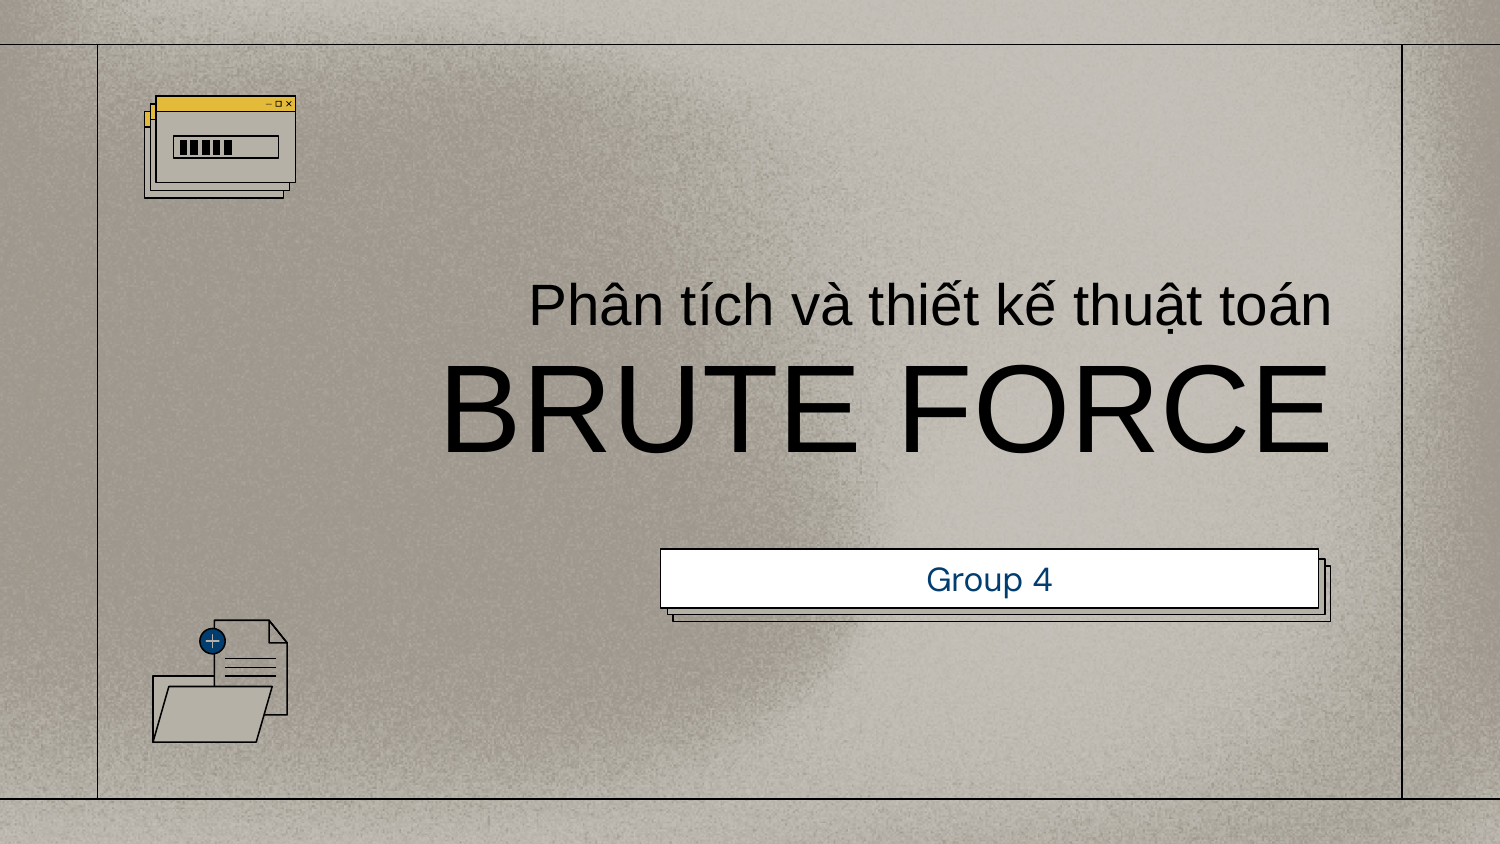

# Phân tích và thiết kế thuật toán
BRUTE FORCE

Group 4